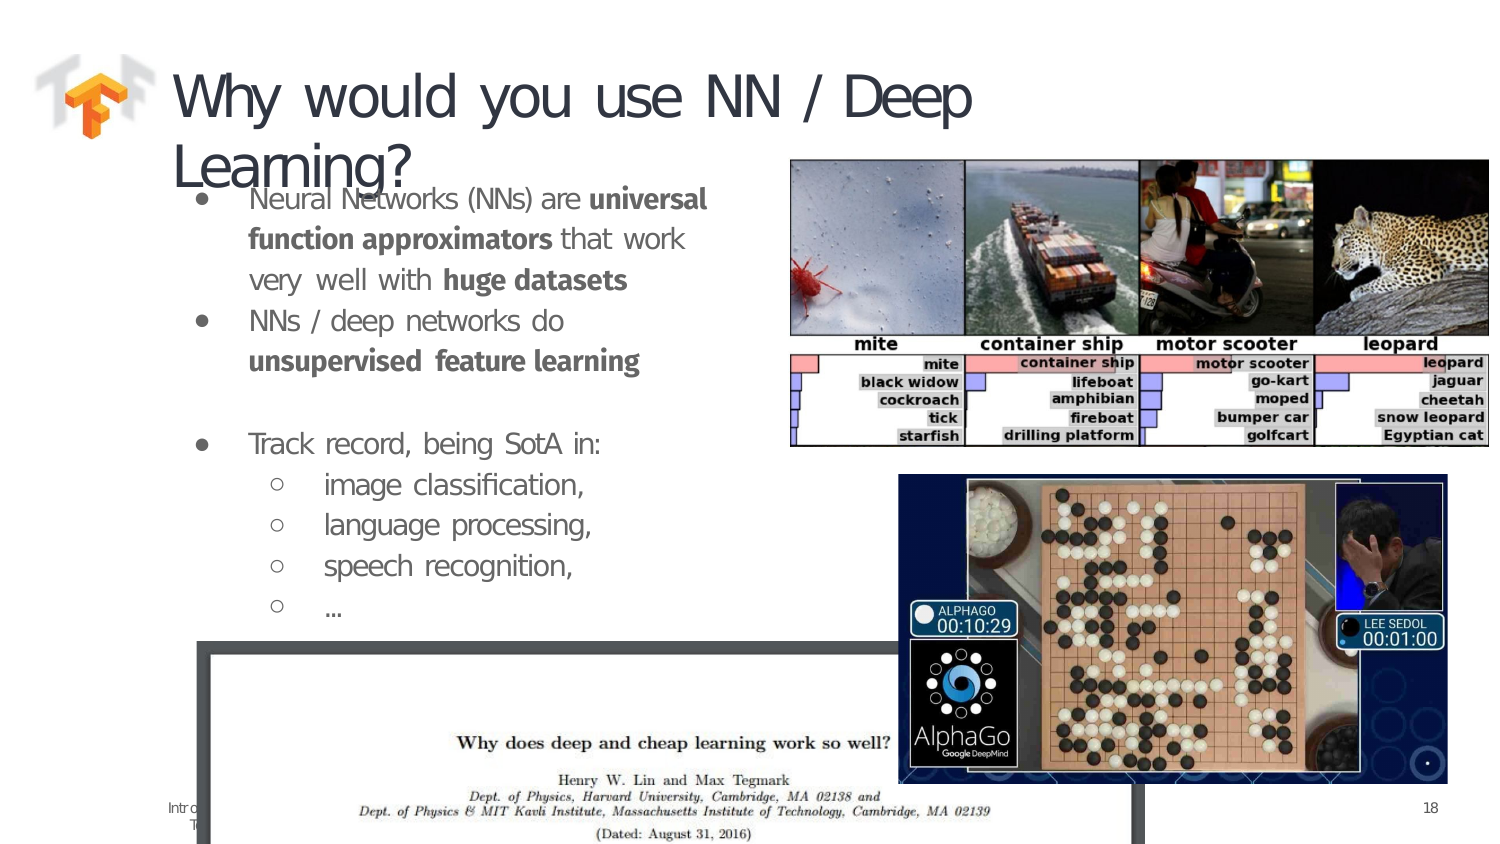

# Why would you use NN / Deep Learning?

Neural Networks (NNs) are universal  function approximators that work very  well with huge datasets
NNs / deep networks do unsupervised  feature learning

Track record, being SotA in:
image classification,
language processing,
speech recognition,
...

Intr
18
oduction to TensorFlow